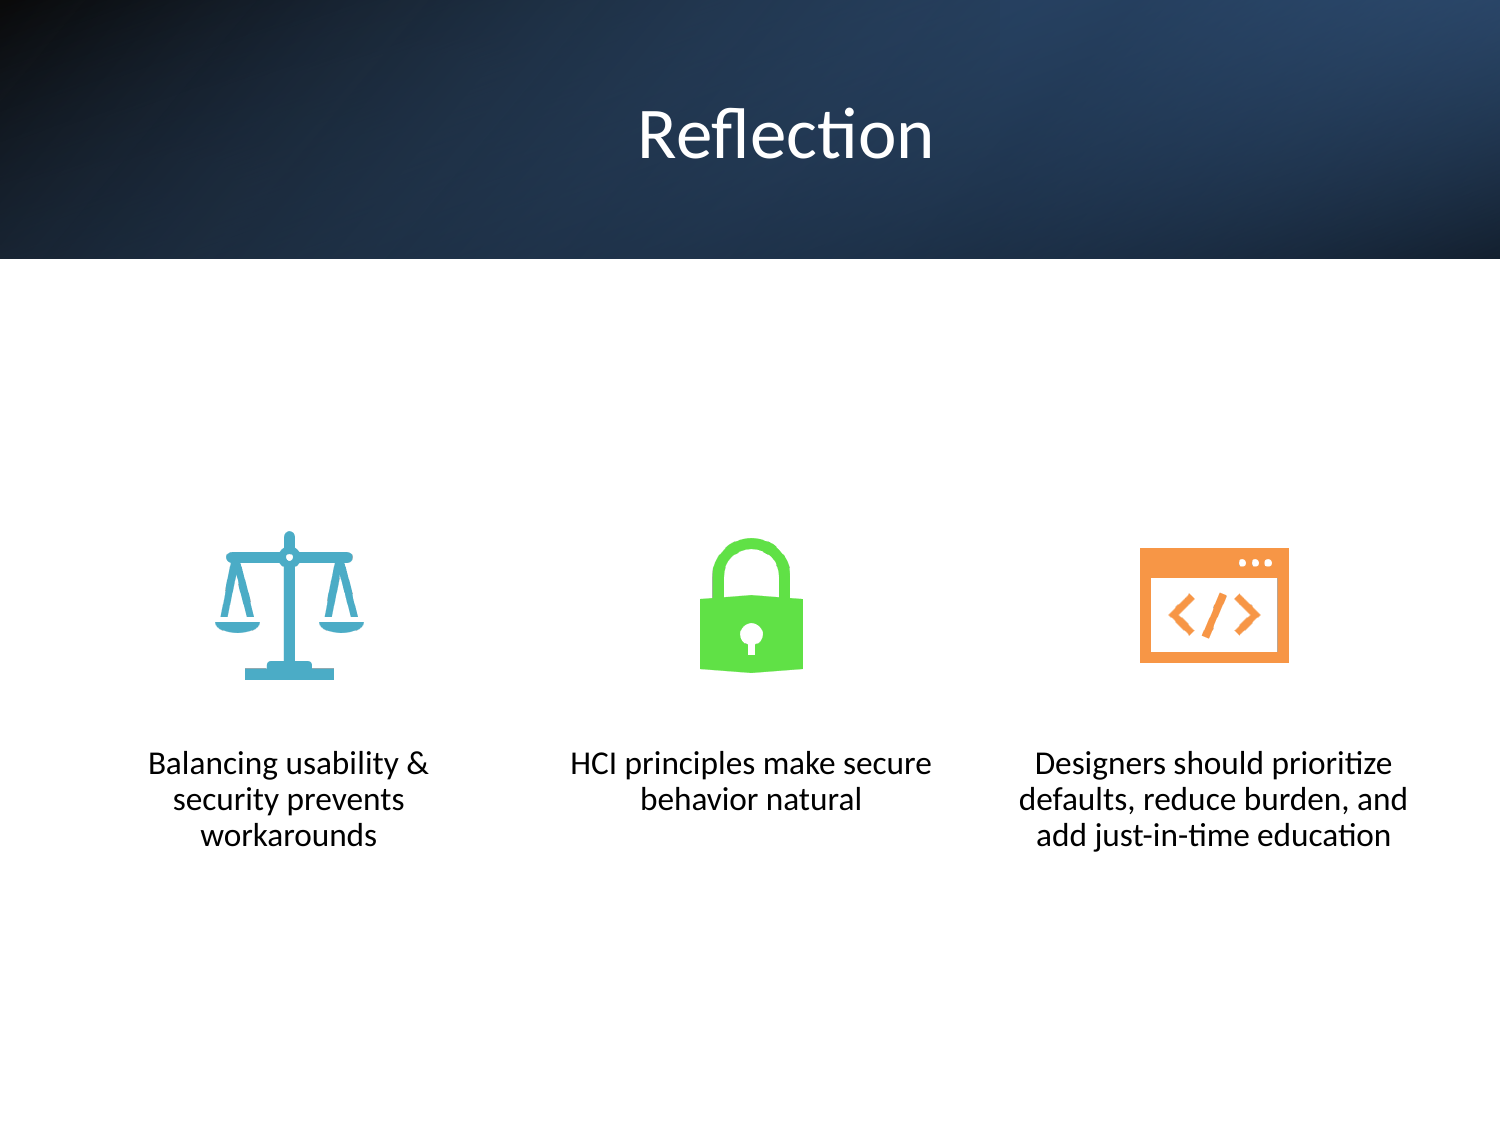

# Reflection
Balancing usability & security prevents workarounds
HCI principles make secure behavior natural
Designers should prioritize defaults, reduce burden, and add just-in-time education